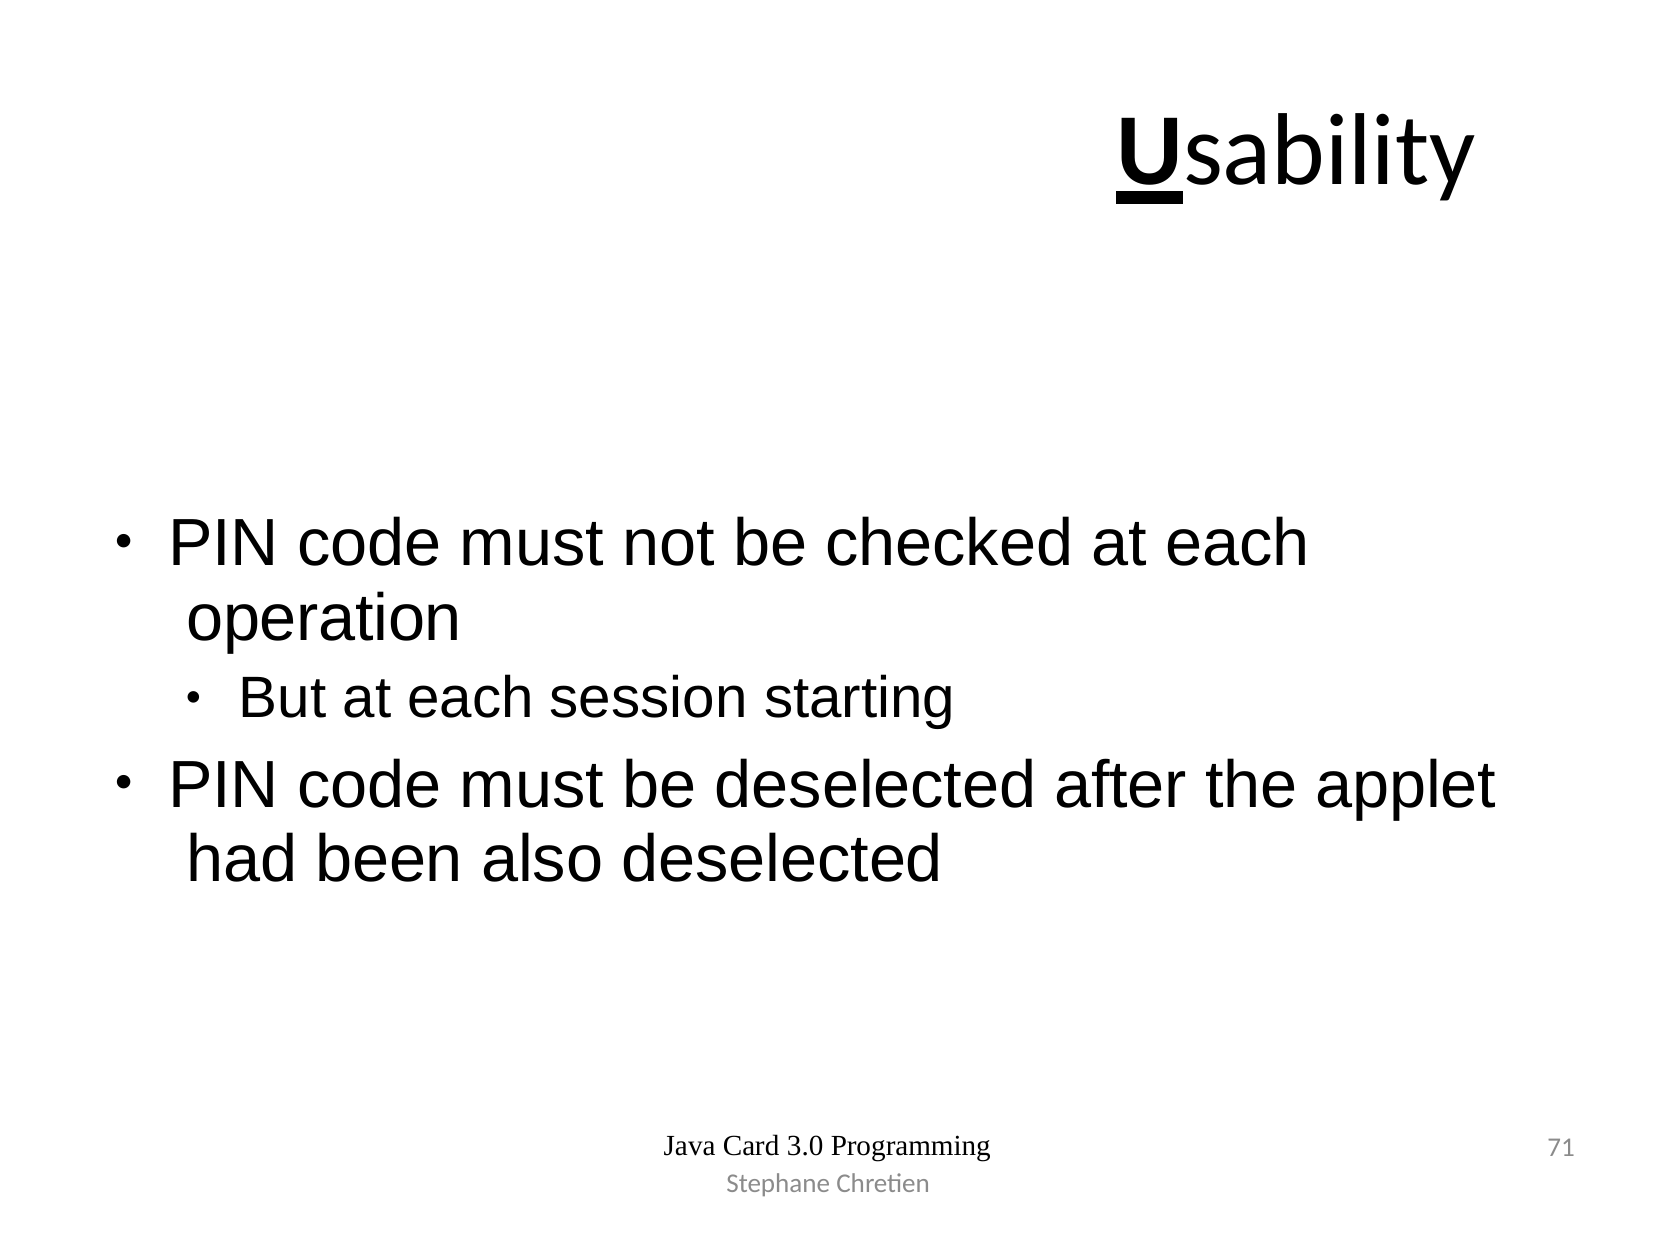

# Usability
PIN code must not be checked at each  operation
●
But at each session starting
●
PIN code must be deselected after the applet  had been also deselected
●
Java Card 3.0 Programming
71
Stephane Chretien